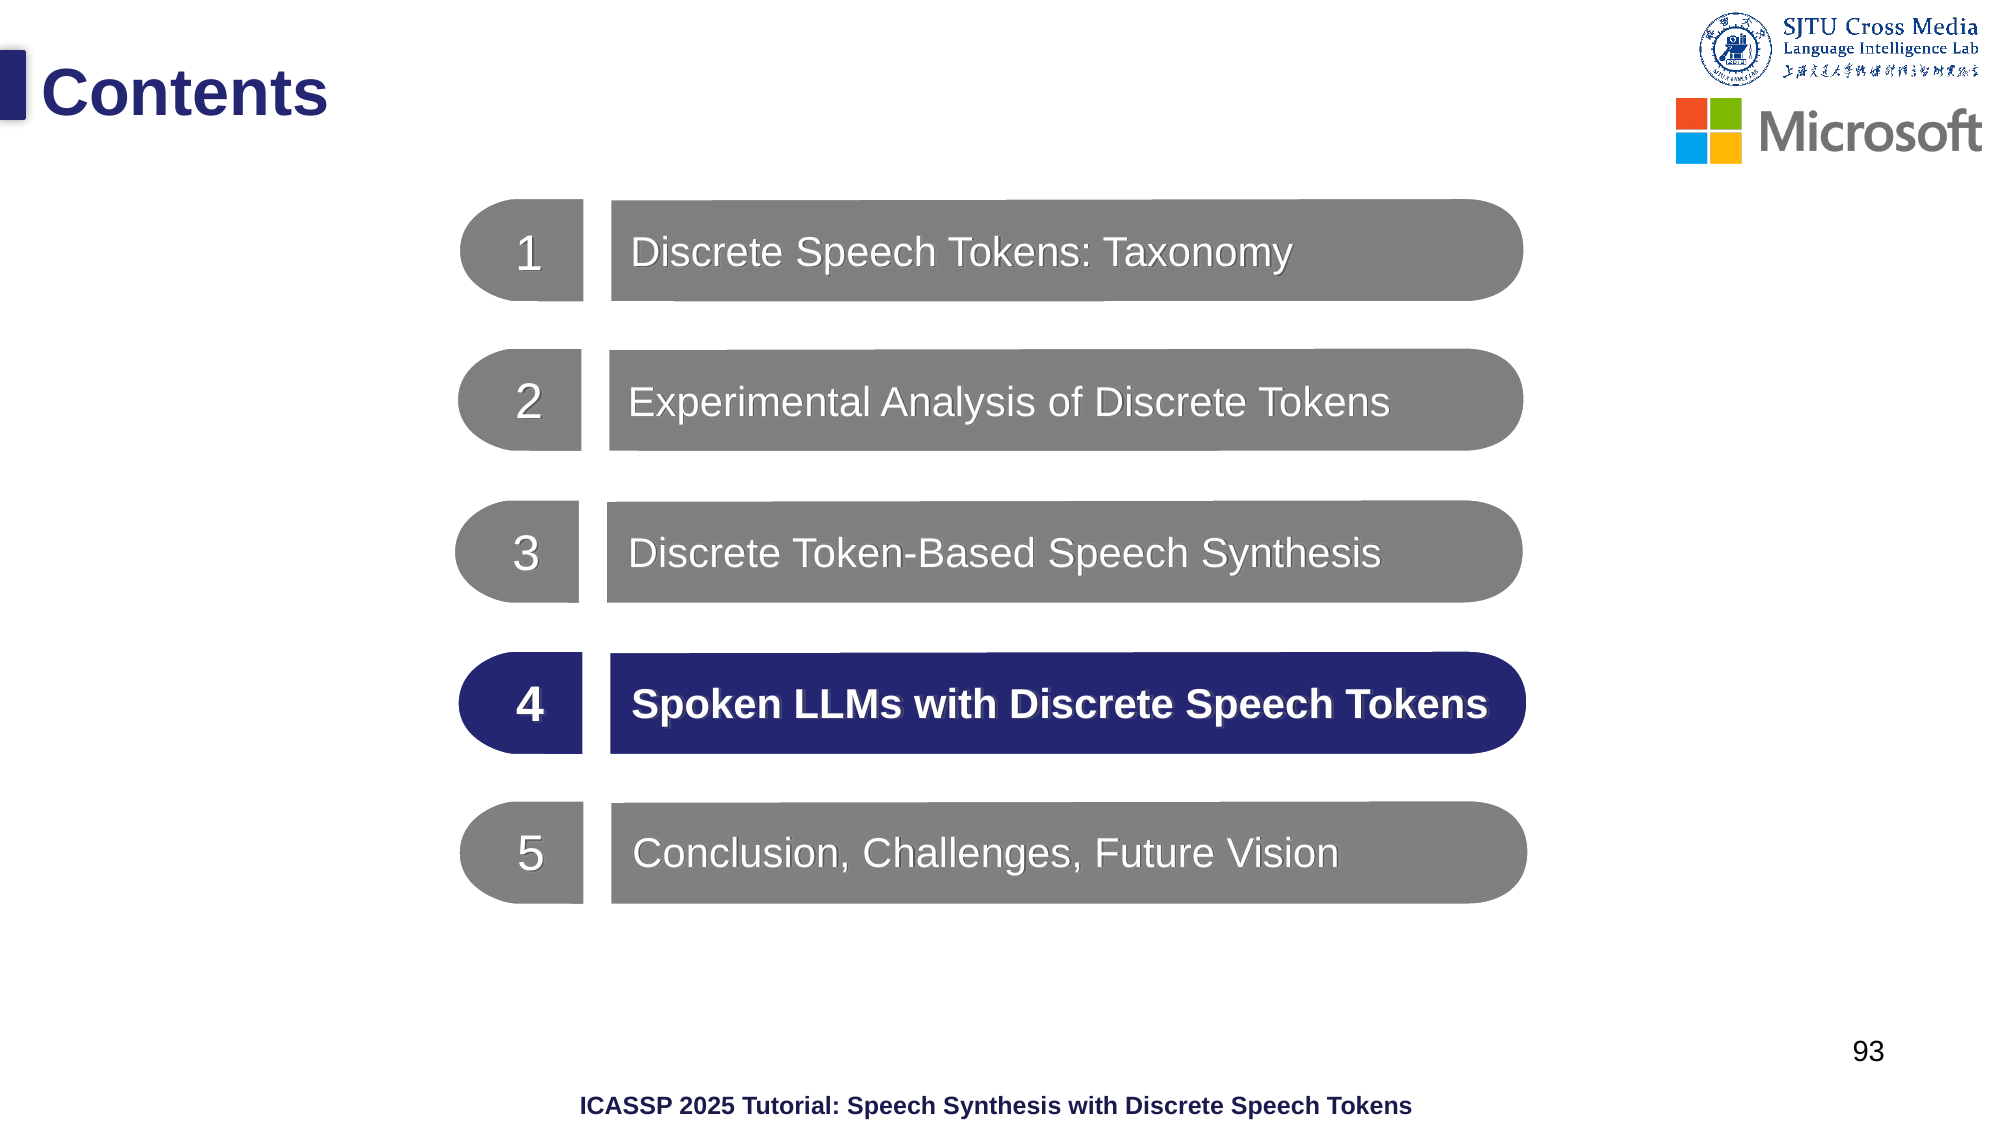

# Contents

1
Discrete Speech Tokens: Taxonomy

2
Experimental Analysis of Discrete Tokens

3
Discrete Token-Based Speech Synthesis

4
Spoken LLMs with Discrete Speech Tokens

5
Conclusion, Challenges, Future Vision
93